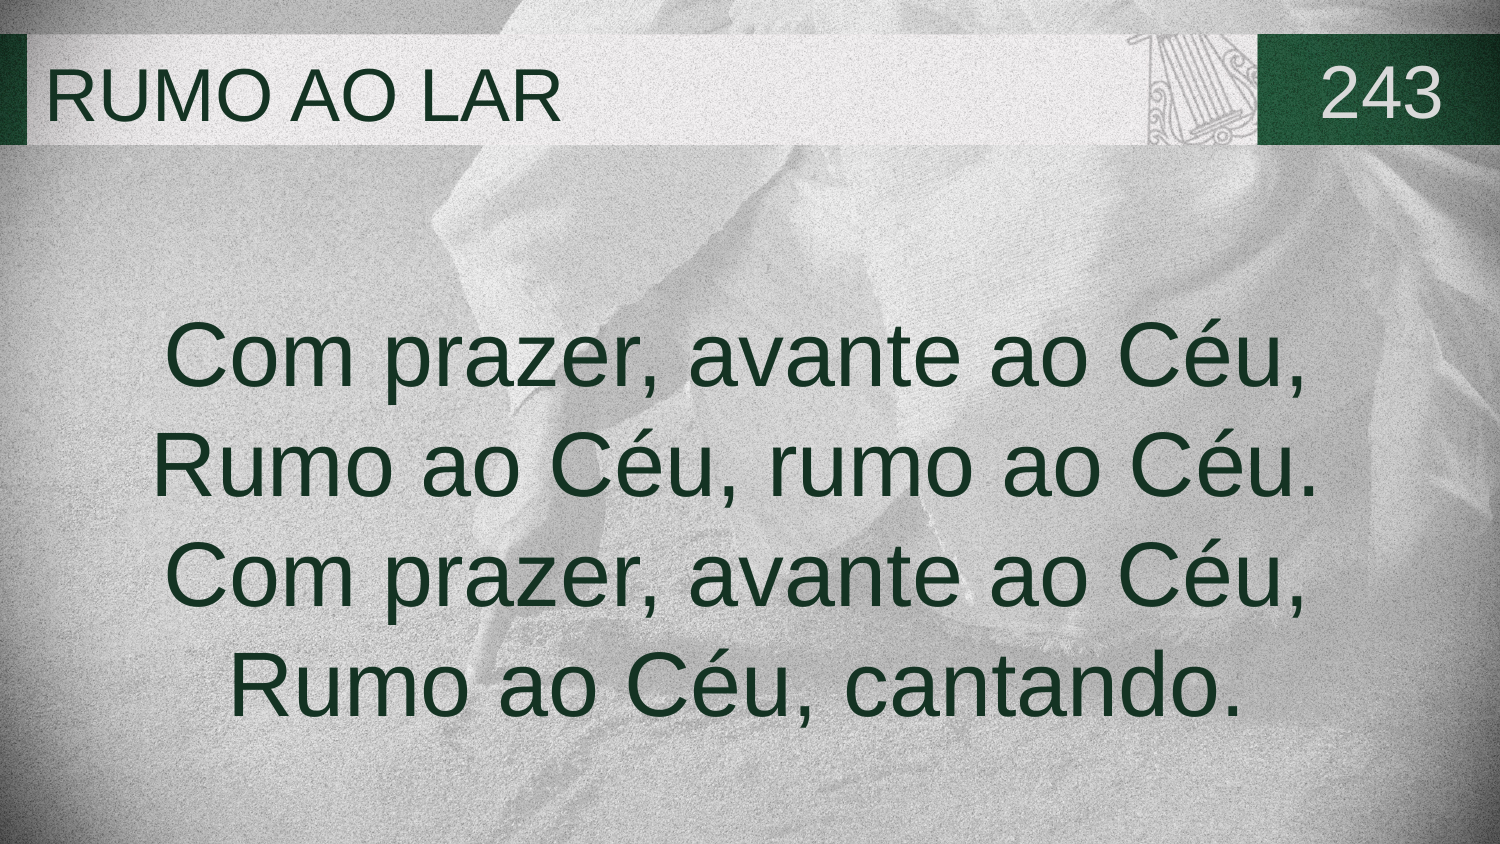

# RUMO AO LAR
243
Com prazer, avante ao Céu,
Rumo ao Céu, rumo ao Céu.
Com prazer, avante ao Céu,
Rumo ao Céu, cantando.